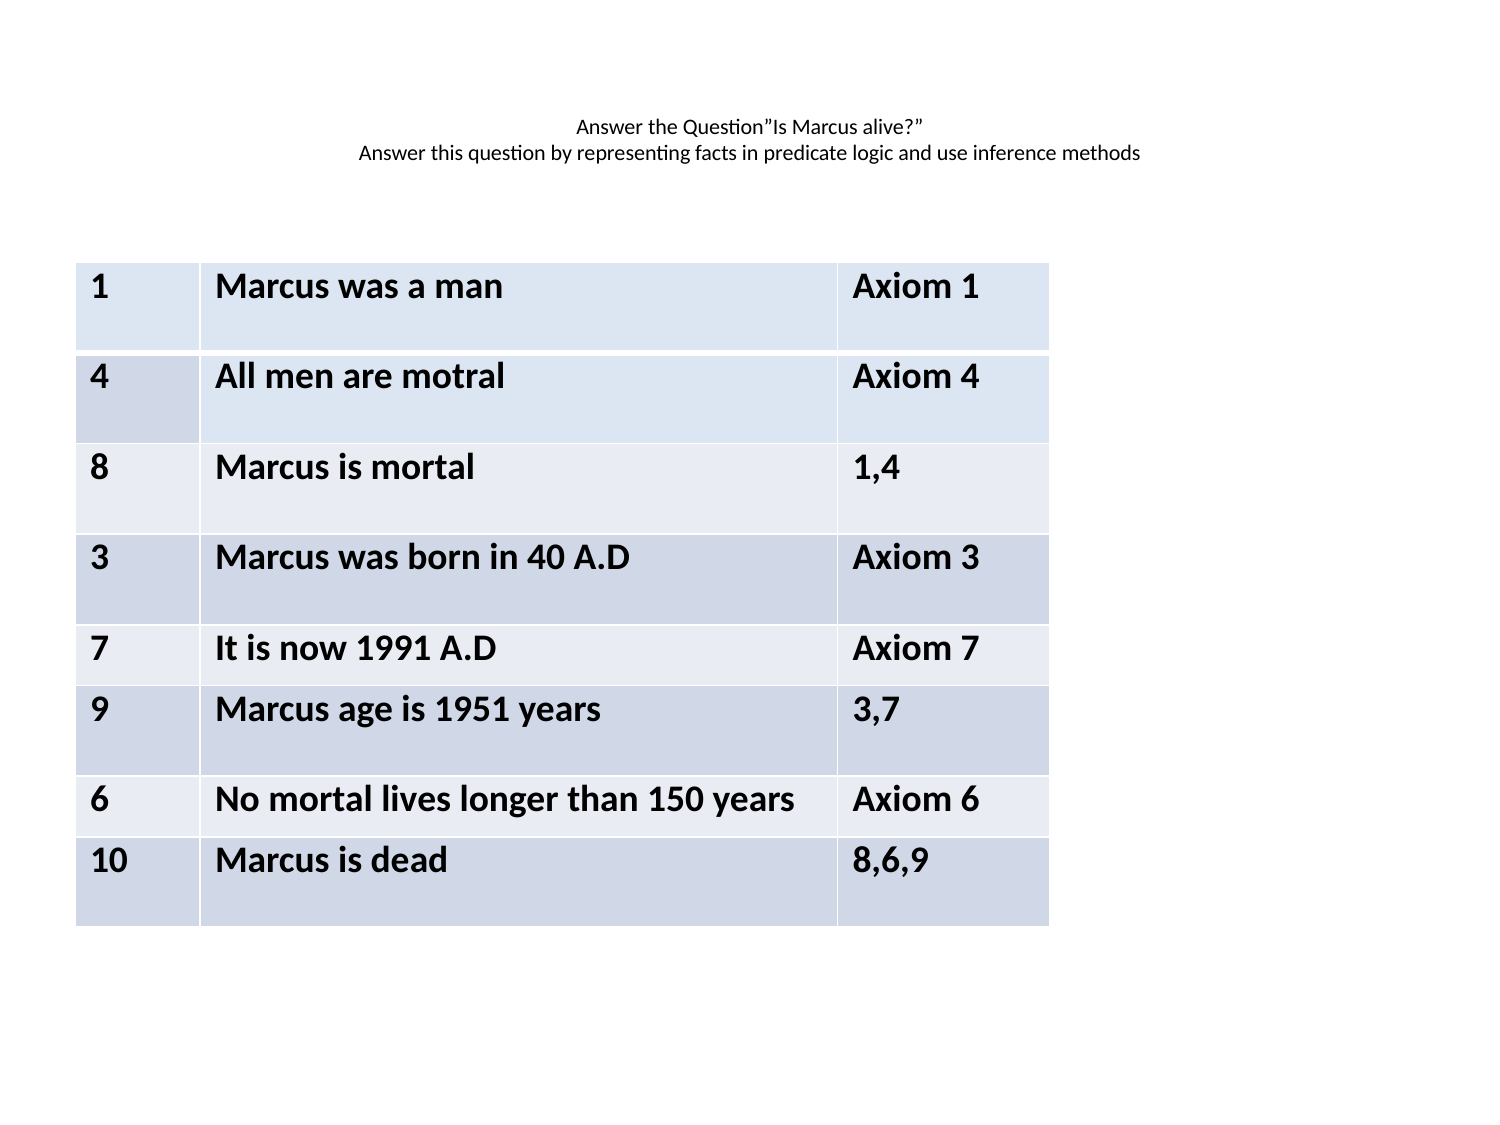

# Answer the Question”Is Marcus alive?” Answer this question by representing facts in predicate logic and use inference methods
| 1 | Marcus was a man | Axiom 1 |
| --- | --- | --- |
| 4 | All men are motral | Axiom 4 |
| 8 | Marcus is mortal | 1,4 |
| 3 | Marcus was born in 40 A.D | Axiom 3 |
| 7 | It is now 1991 A.D | Axiom 7 |
| 9 | Marcus age is 1951 years | 3,7 |
| 6 | No mortal lives longer than 150 years | Axiom 6 |
| 10 | Marcus is dead | 8,6,9 |